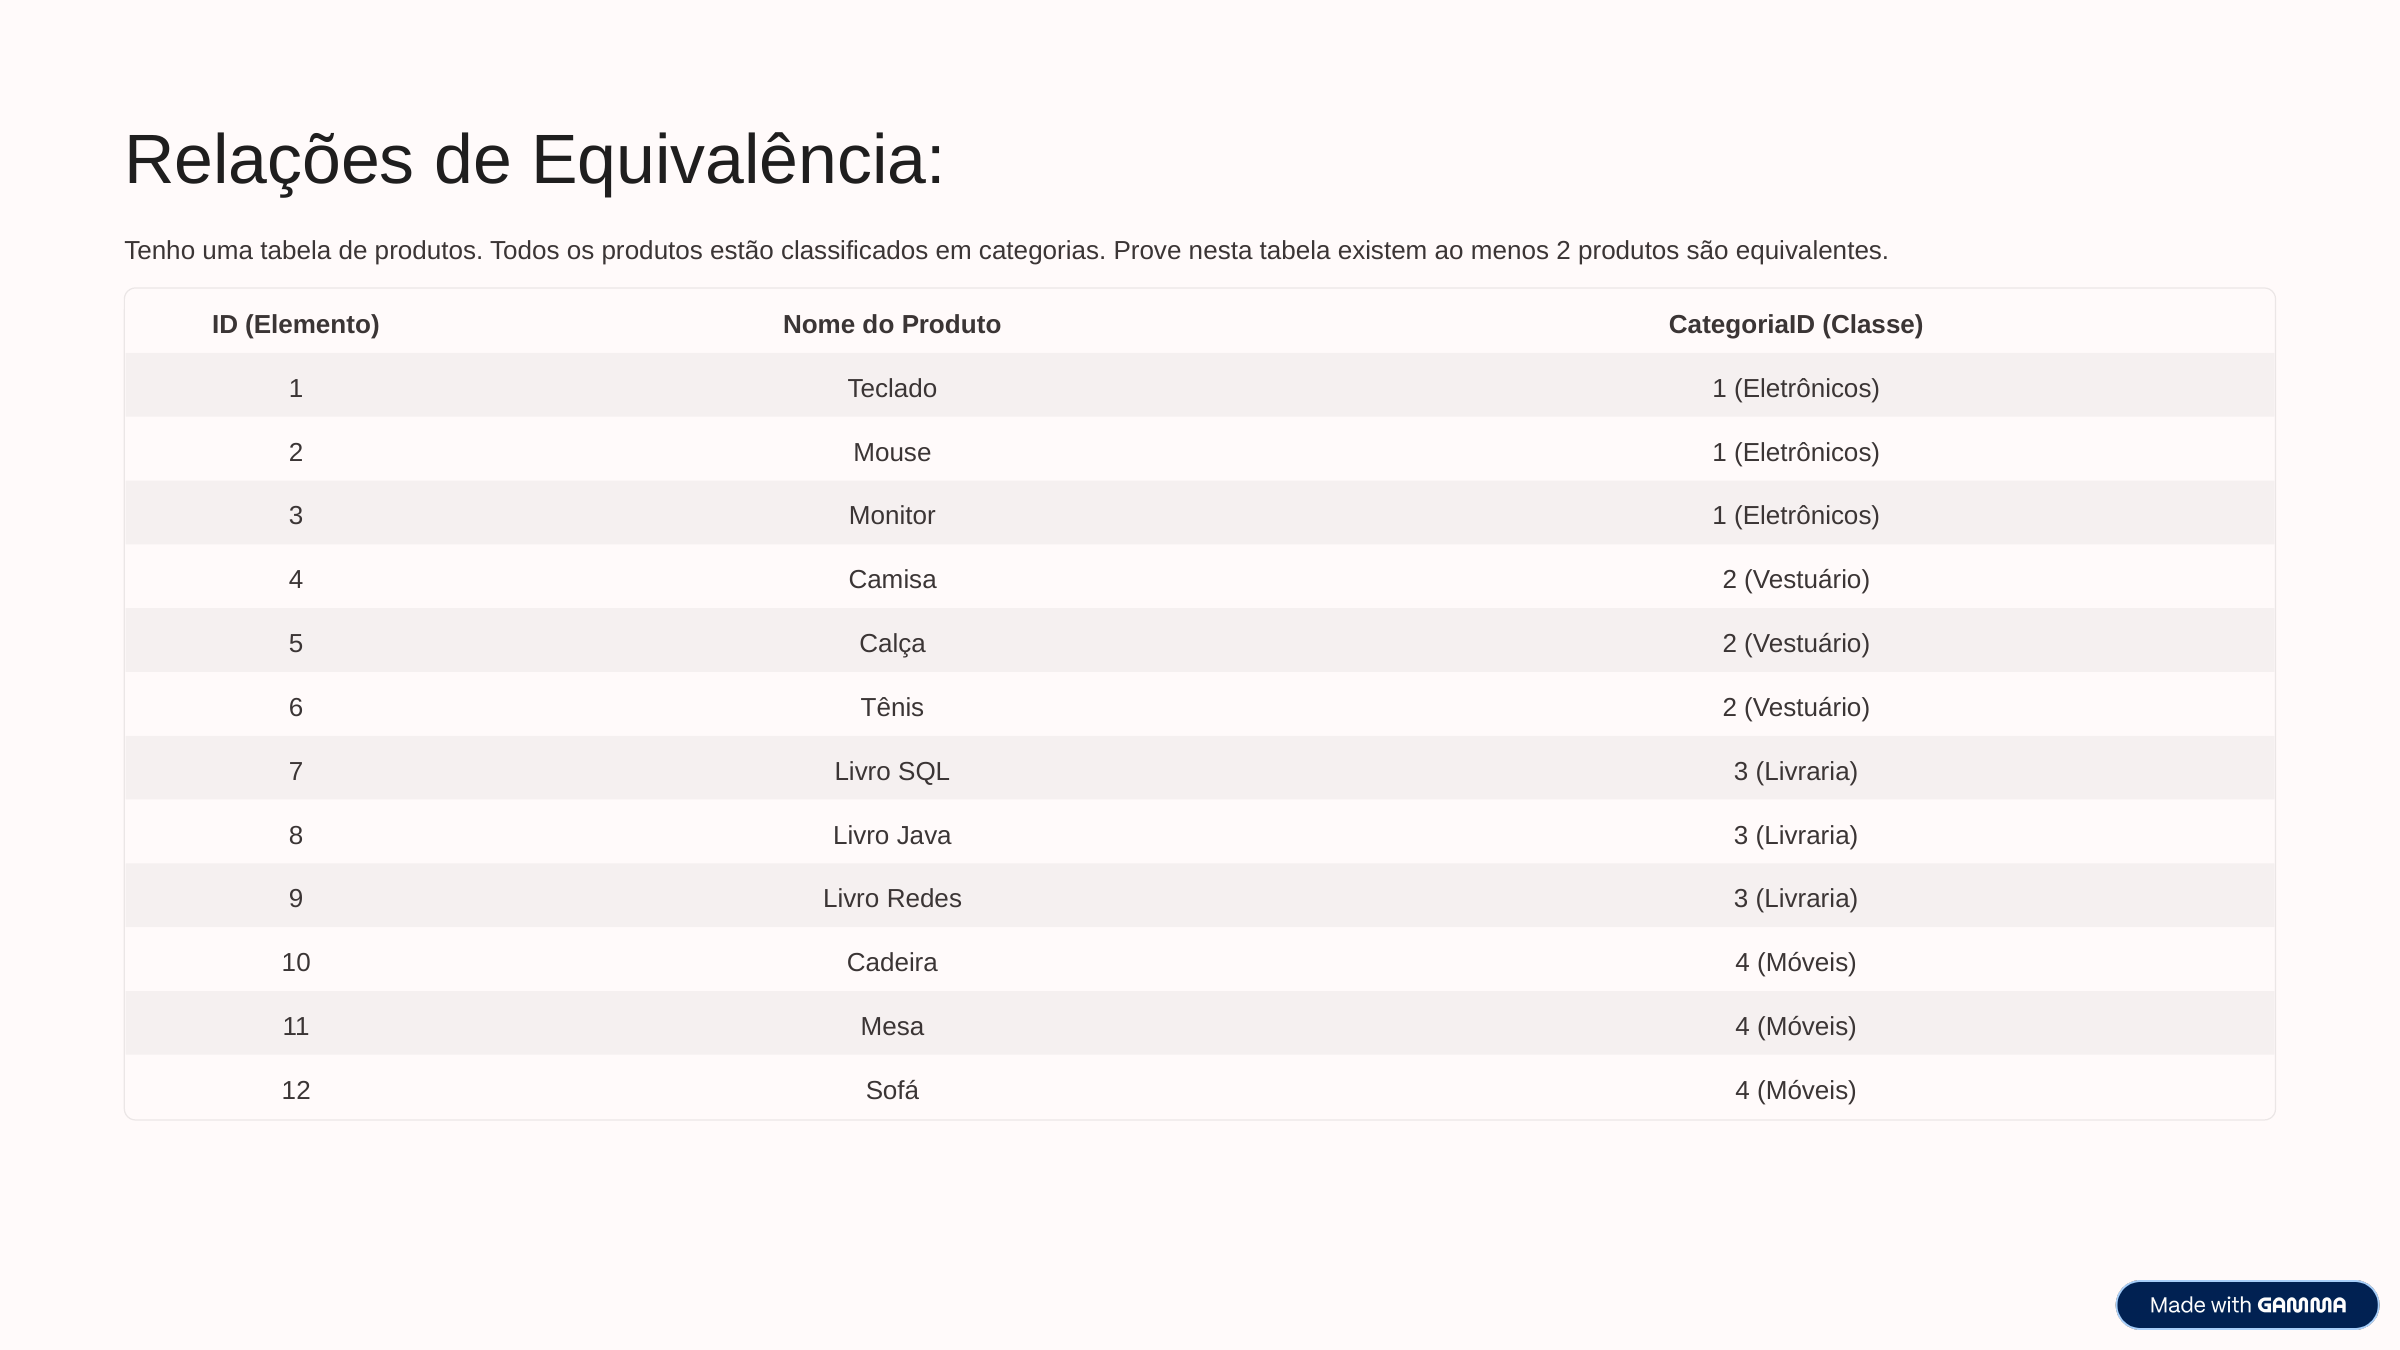

Relações de Equivalência:
Tenho uma tabela de produtos. Todos os produtos estão classificados em categorias. Prove nesta tabela existem ao menos 2 produtos são equivalentes.

ID (Elemento)
Nome do Produto
CategoriaID (Classe)

1
Teclado
1 (Eletrônicos)

2
Mouse
1 (Eletrônicos)

3
Monitor
1 (Eletrônicos)

4
Camisa
2 (Vestuário)

5
Calça
2 (Vestuário)

6
Tênis
2 (Vestuário)

7
Livro SQL
3 (Livraria)

8
Livro Java
3 (Livraria)

9
Livro Redes
3 (Livraria)

10
Cadeira
4 (Móveis)

11
Mesa
4 (Móveis)

12
Sofá
4 (Móveis)